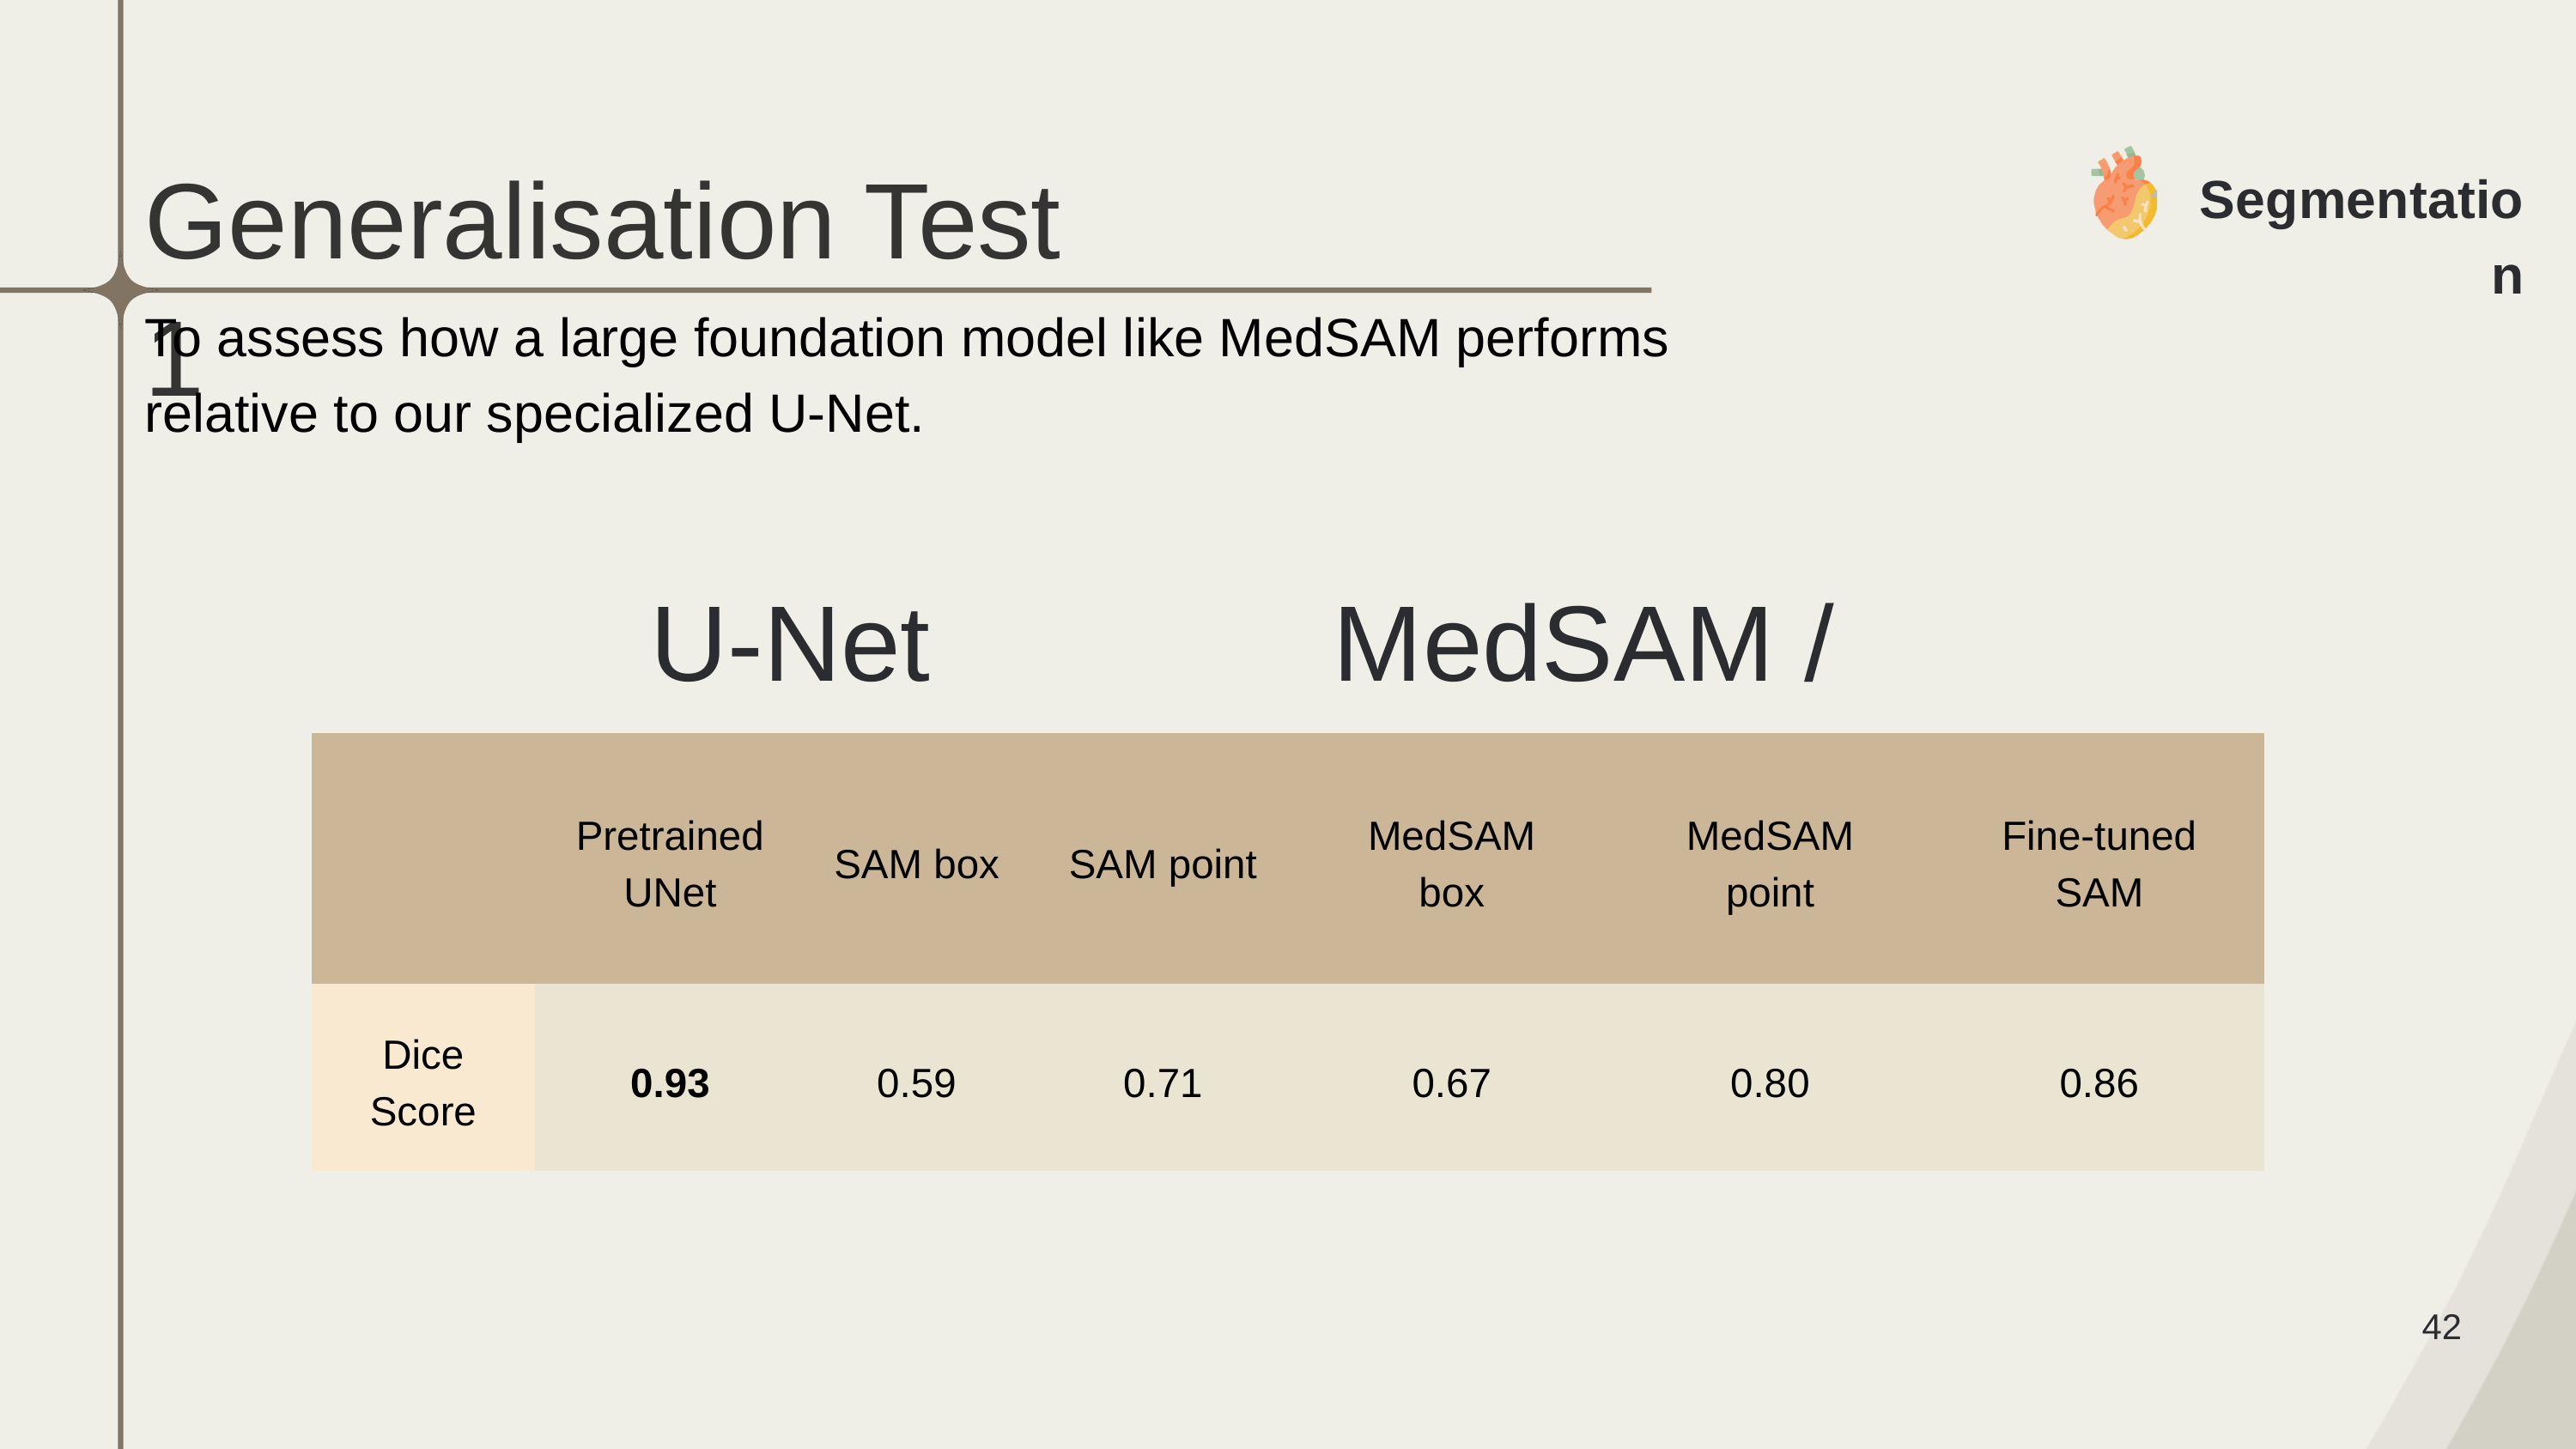

Generalisation Test 1

Segmentation

To assess how a large foundation model like MedSAM performs relative to our specialized U-Net.
U-Net
MedSAM / SAM
|  | Pretrained UNet | SAM box | SAM point | MedSAM box | MedSAM point | Fine-tuned SAM |
| --- | --- | --- | --- | --- | --- | --- |
| Dice Score | 0.93 | 0.59 | 0.71 | 0.67 | 0.80 | 0.86 |

42